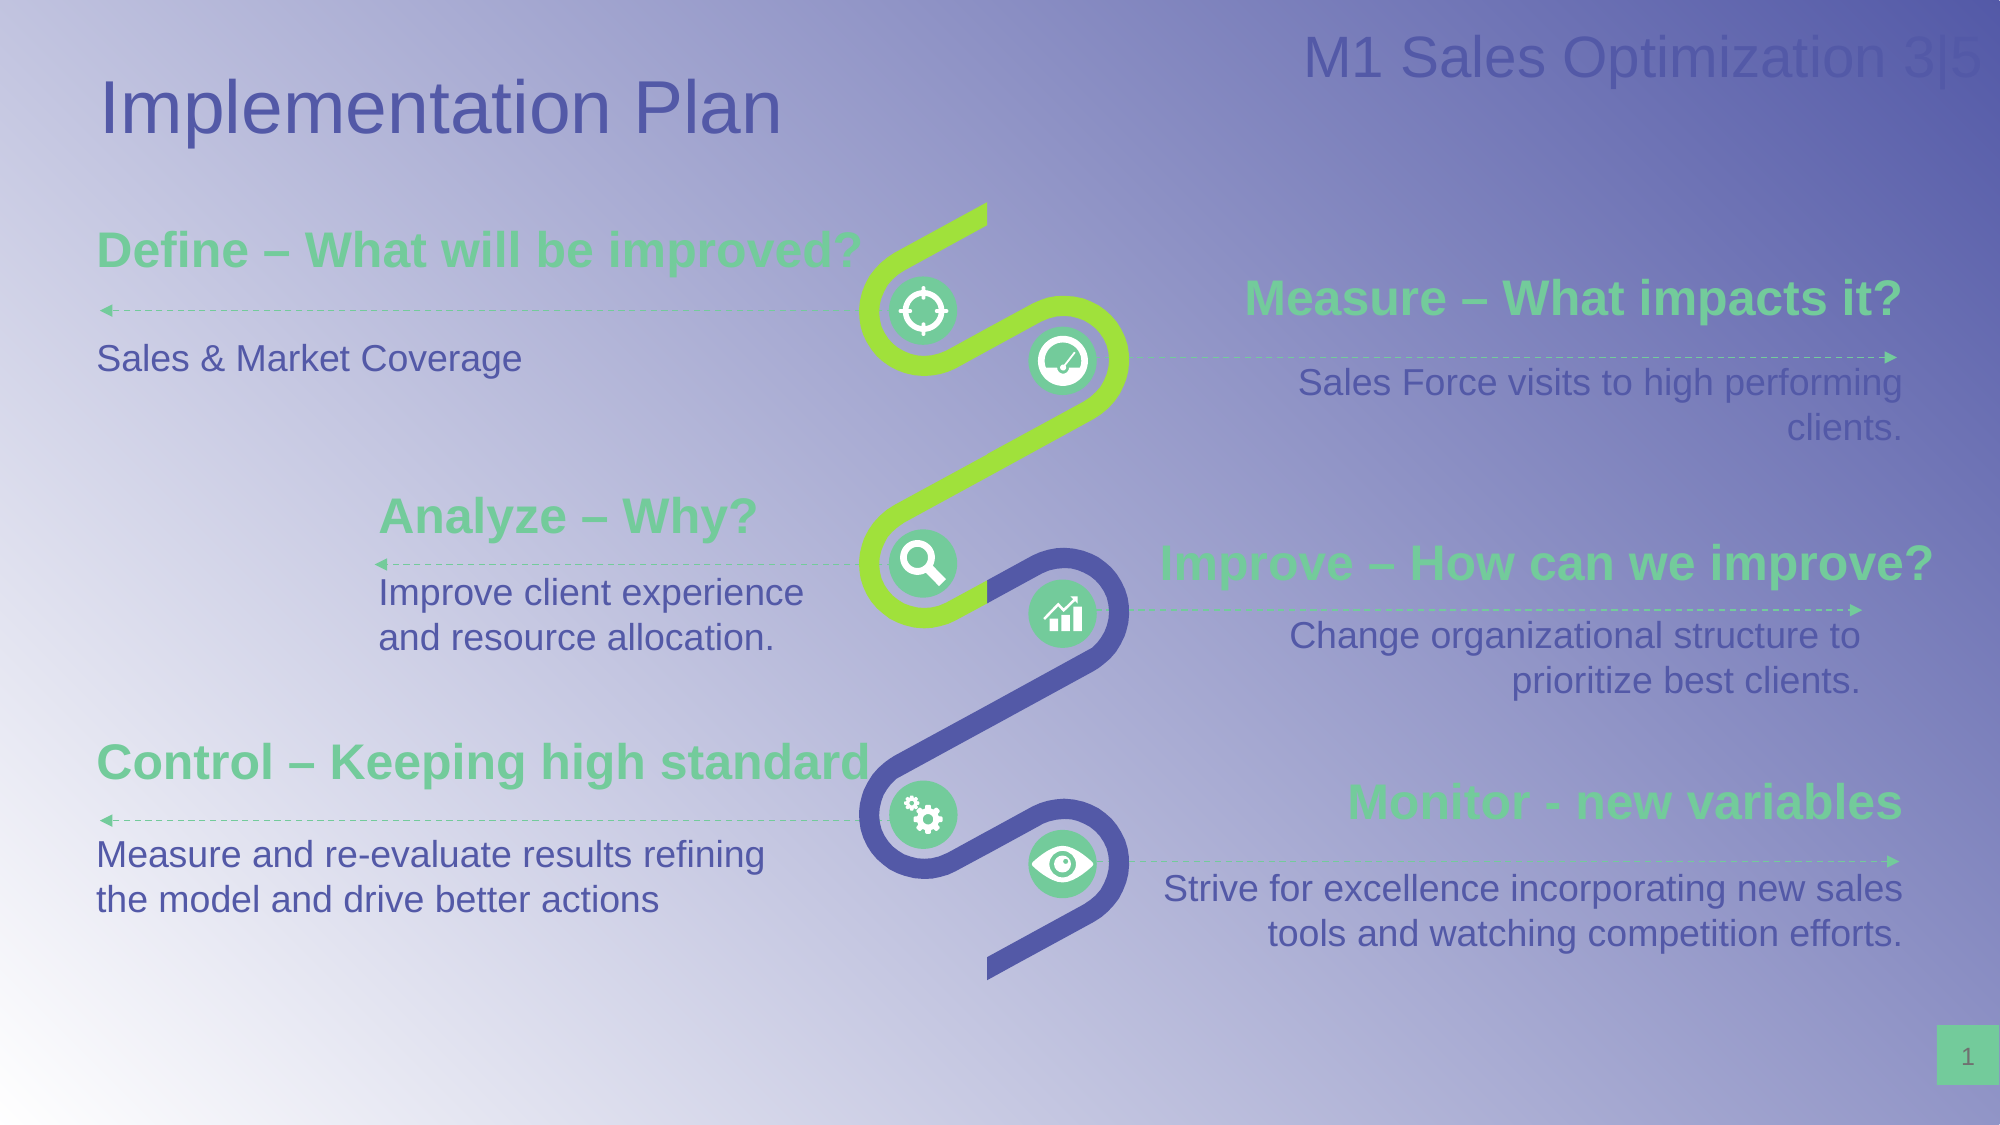

M1 Sales Optimization 3|5
# Implementation Plan

Define – What will be improved?
Sales & Market Coverage
Measure – What impacts it?

Sales Force visits to high performing clients.

Analyze – Why?
Improve client experience and resource allocation.
Improve – How can we improve?

Change organizational structure to prioritize best clients.

Control – Keeping high standard
Monitor - new variables

Measure and re-evaluate results refining the model and drive better actions

Strive for excellence incorporating new sales tools and watching competition efforts.
18